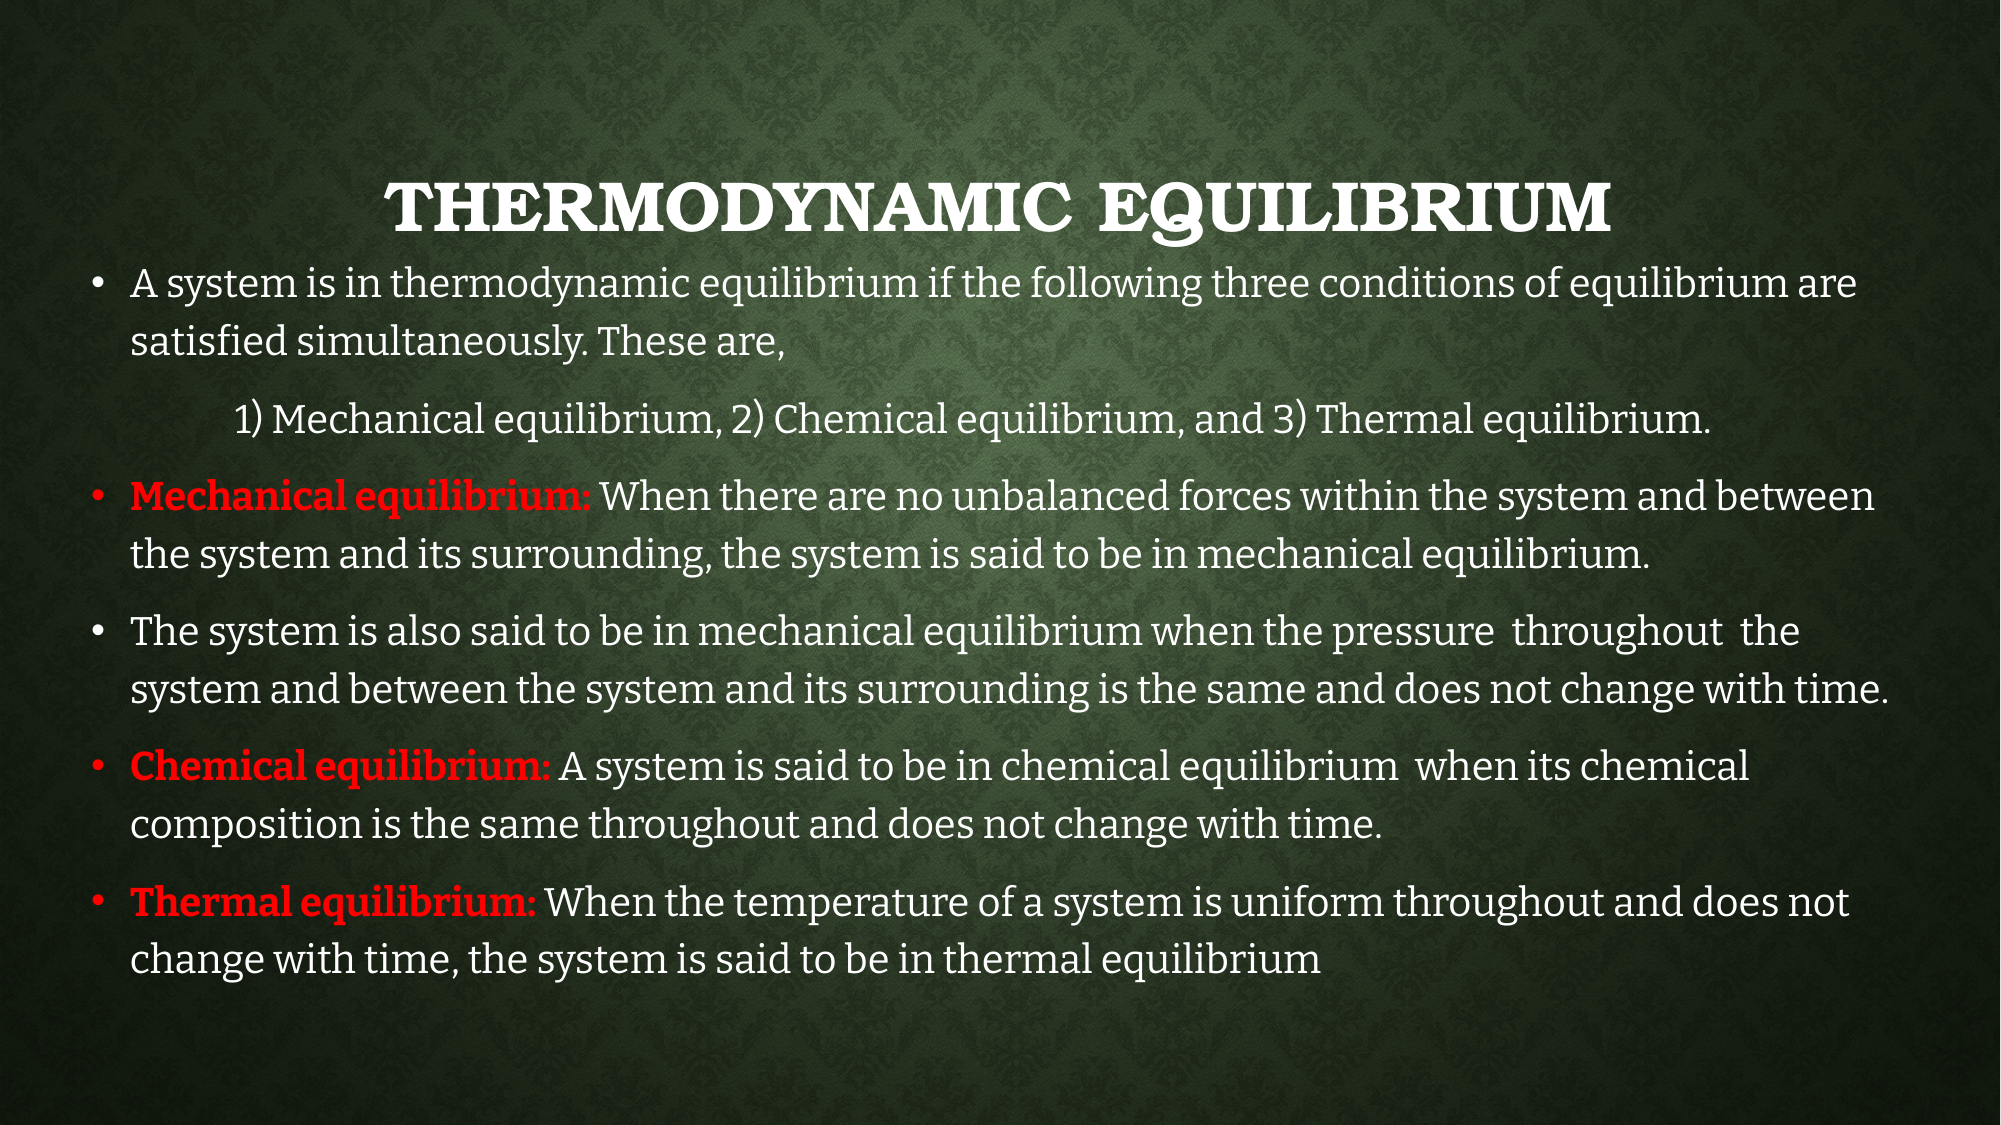

# Thermodynamic equilibrium
A system is in thermodynamic equilibrium if the following three conditions of equilibrium are satisfied simultaneously. These are,
	1) Mechanical equilibrium, 2) Chemical equilibrium, and 3) Thermal equilibrium.
Mechanical equilibrium: When there are no unbalanced forces within the system and between the system and its surrounding, the system is said to be in mechanical equilibrium.
The system is also said to be in mechanical equilibrium when the pressure  throughout  the system and between the system and its surrounding is the same and does not change with time.
Chemical equilibrium: A system is said to be in chemical equilibrium  when its chemical composition is the same throughout and does not change with time.
Thermal equilibrium: When the temperature of a system is uniform throughout and does not change with time, the system is said to be in thermal equilibrium